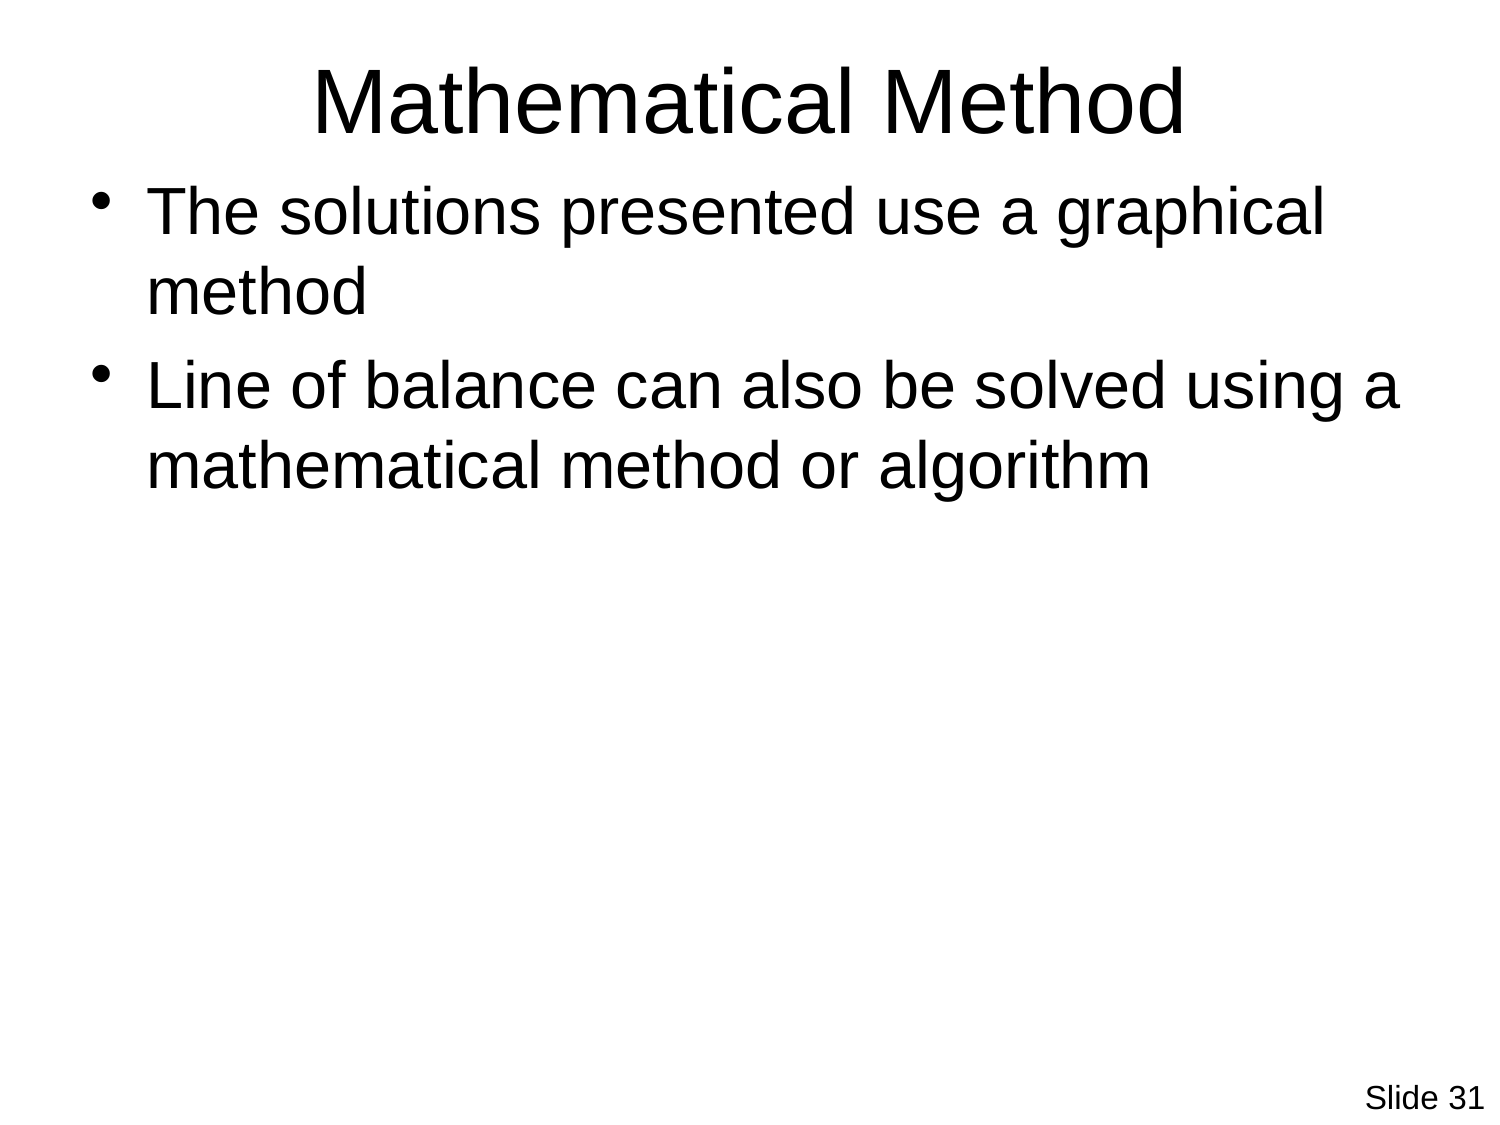

# Mathematical Method
The solutions presented use a graphical method
Line of balance can also be solved using a mathematical method or algorithm